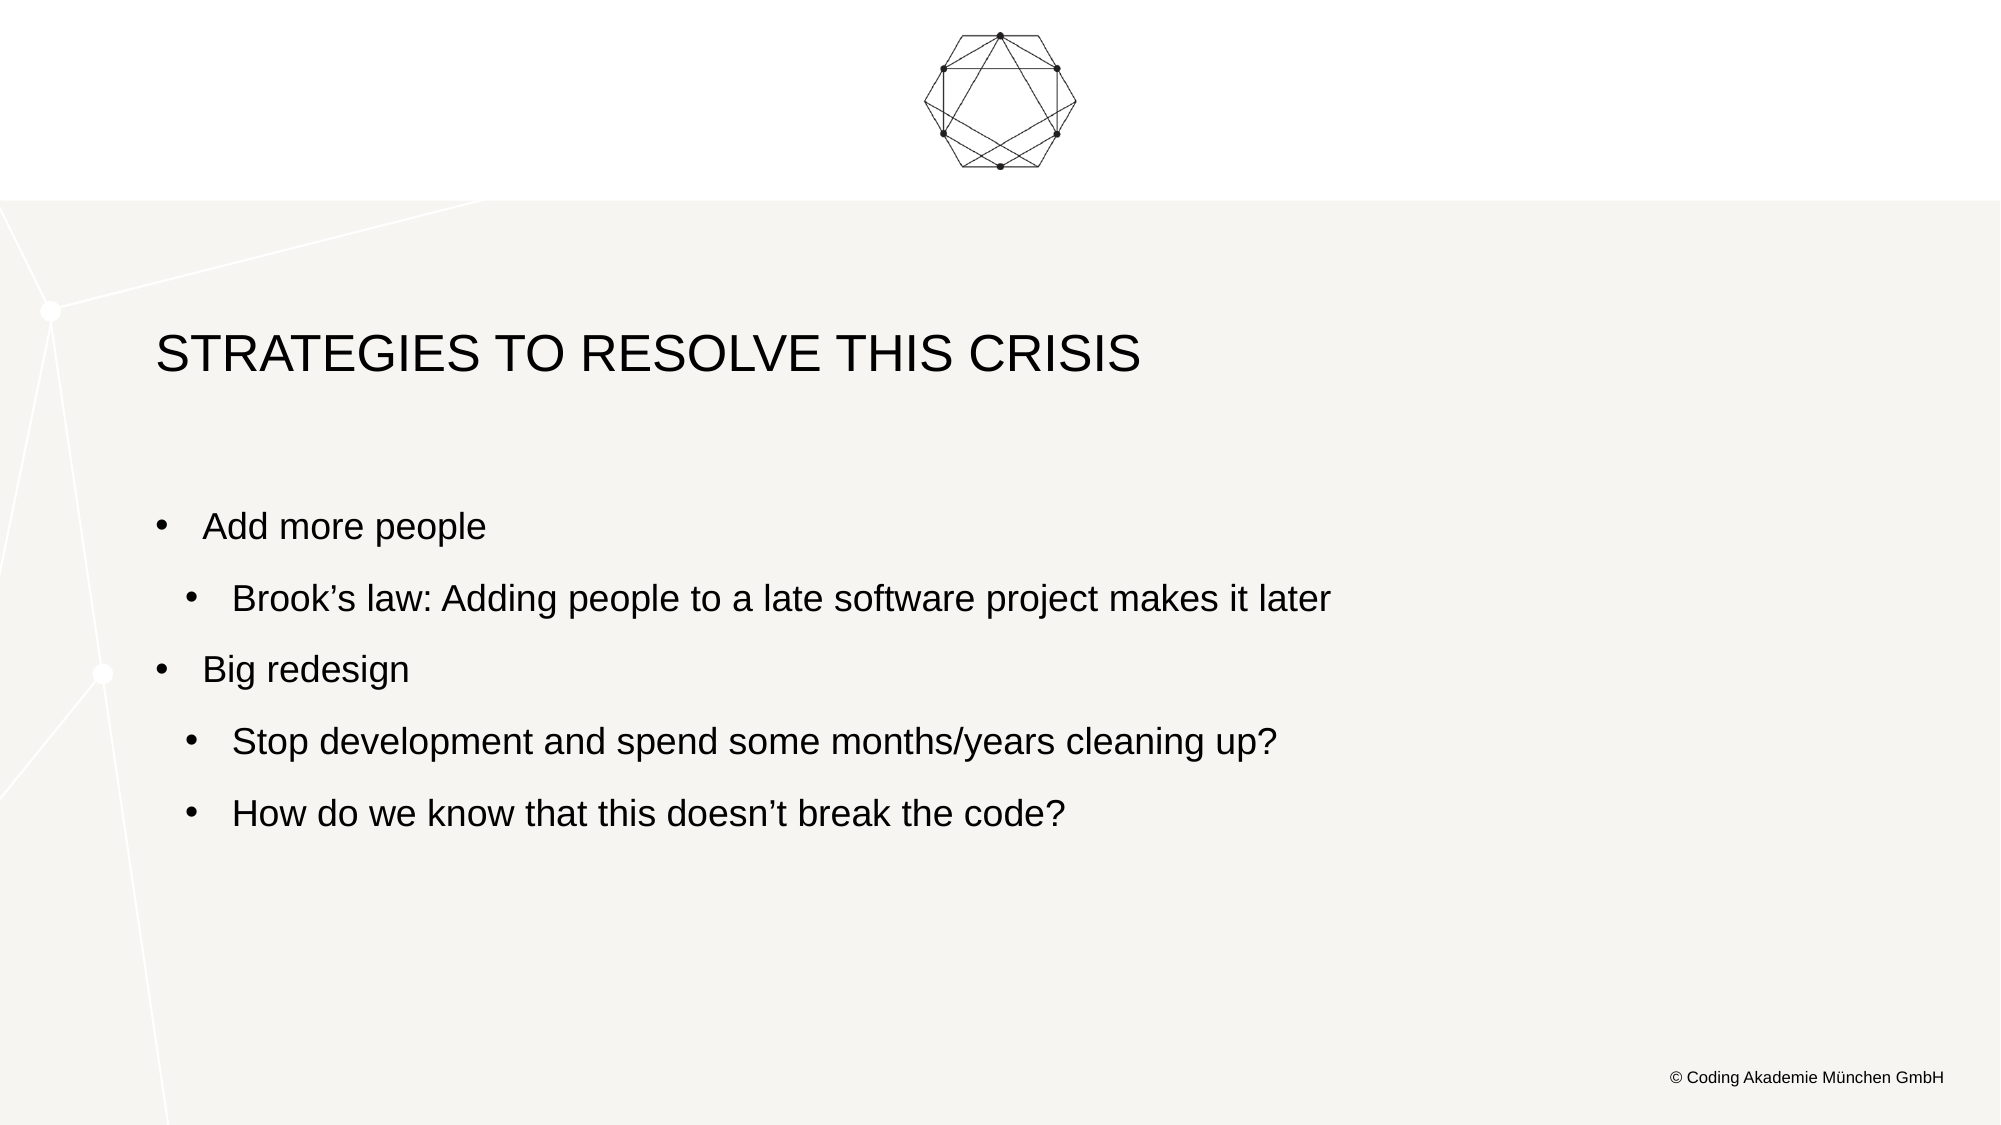

# Strategies to Resolve this Crisis
Add more people
Brook’s law: Adding people to a late software project makes it later
Big redesign
Stop development and spend some months/years cleaning up?
How do we know that this doesn’t break the code?
© Coding Akademie München GmbH